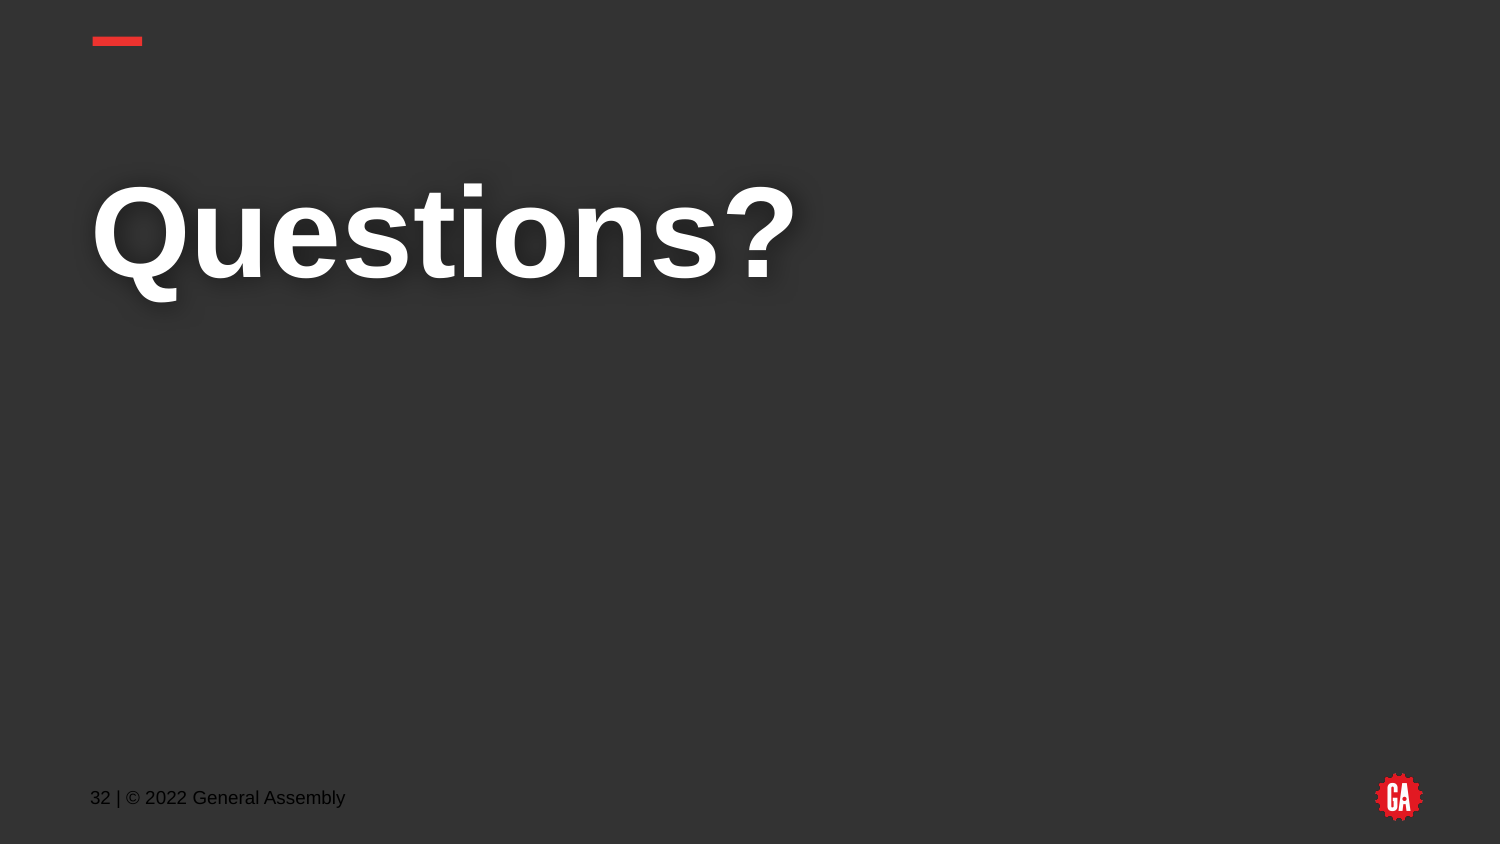

# Questions?
32 | © 2022 General Assembly